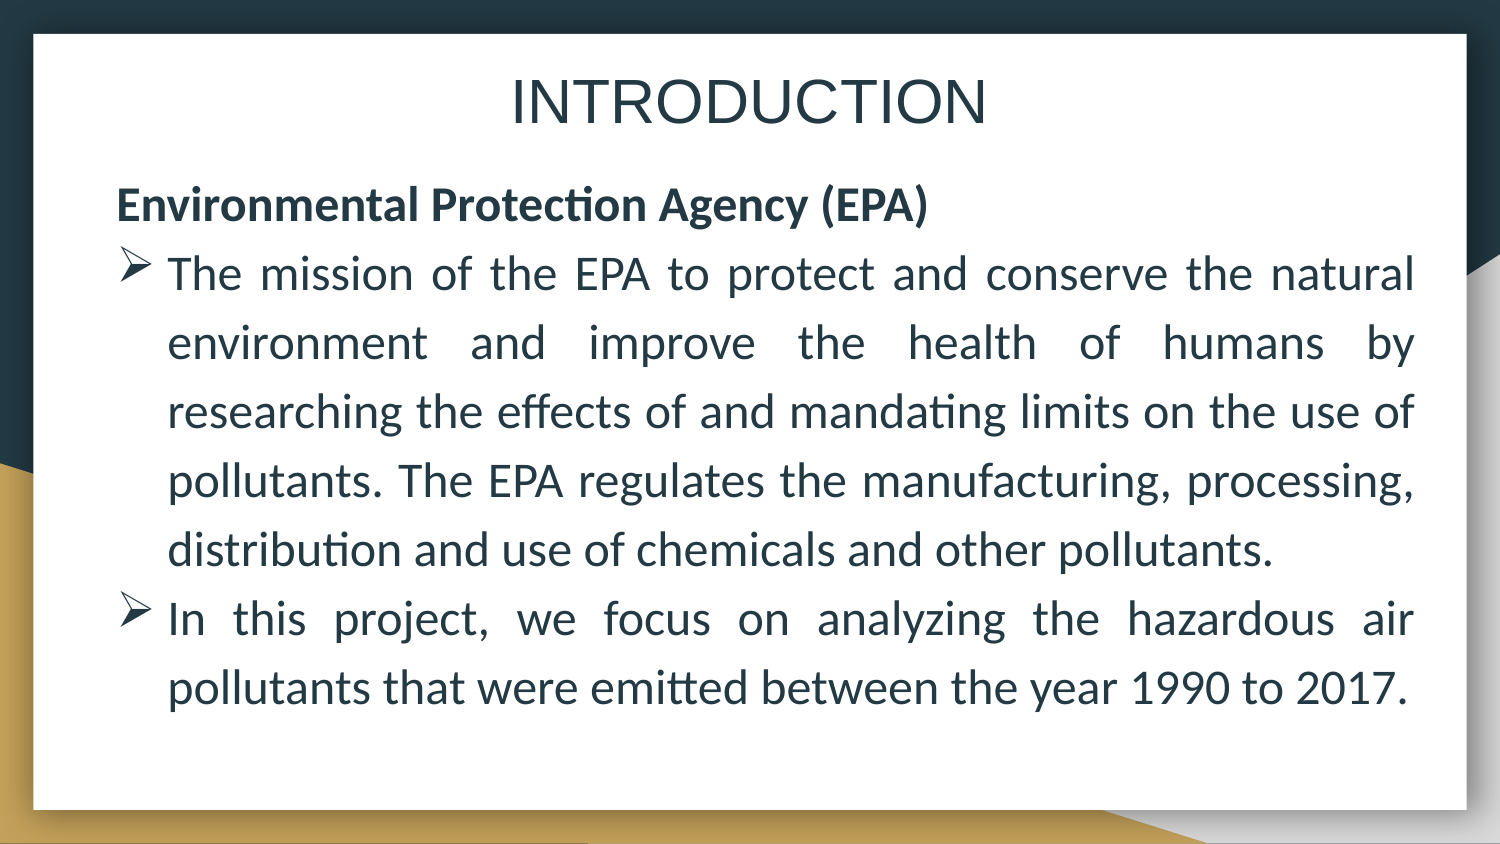

# INTRODUCTION
Environmental Protection Agency (EPA)
The mission of the EPA to protect and conserve the natural environment and improve the health of humans by researching the effects of and mandating limits on the use of pollutants. The EPA regulates the manufacturing, processing, distribution and use of chemicals and other pollutants.
In this project, we focus on analyzing the hazardous air pollutants that were emitted between the year 1990 to 2017.